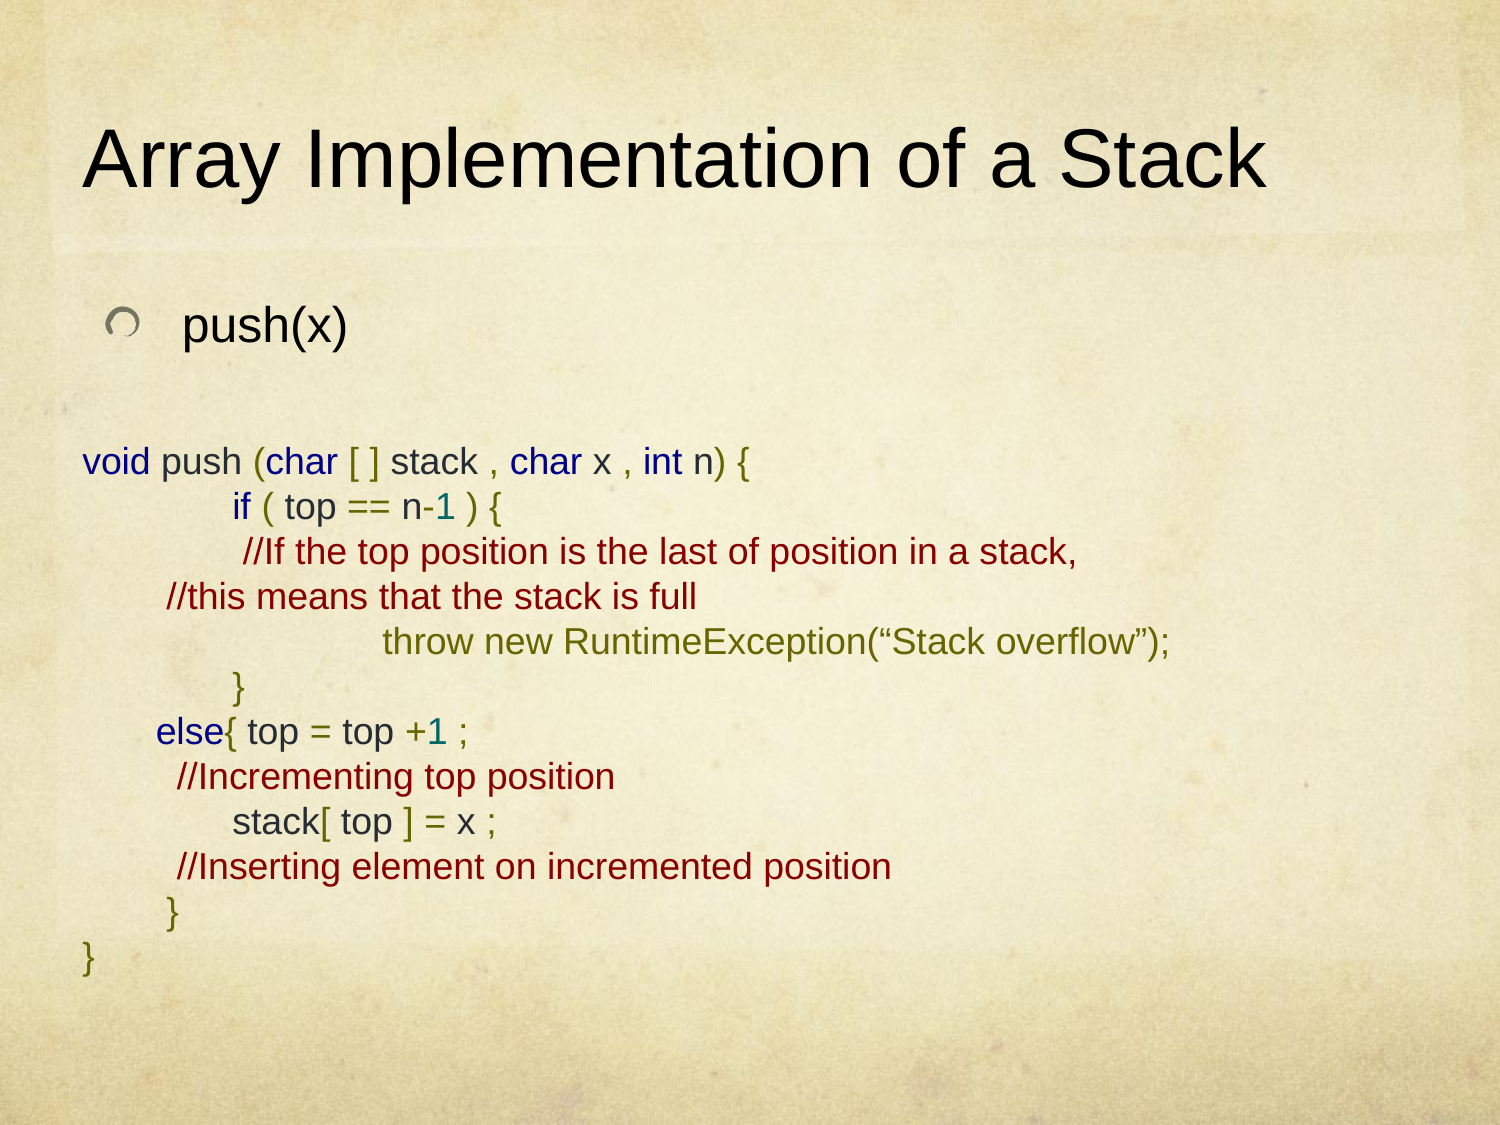

# Array Implementation of a Stack
push(x)

void push (char [ ] stack , char x , int n) {
	if ( top == n-1 ) {
	 //If the top position is the last of position in a stack,
        //this means that the stack is full
		throw new RuntimeException(“Stack overflow”);
	}
       else{ top = top +1 ;
         //Incrementing top position
         	stack[ top ] = x ;
         //Inserting element on incremented position
        }
}